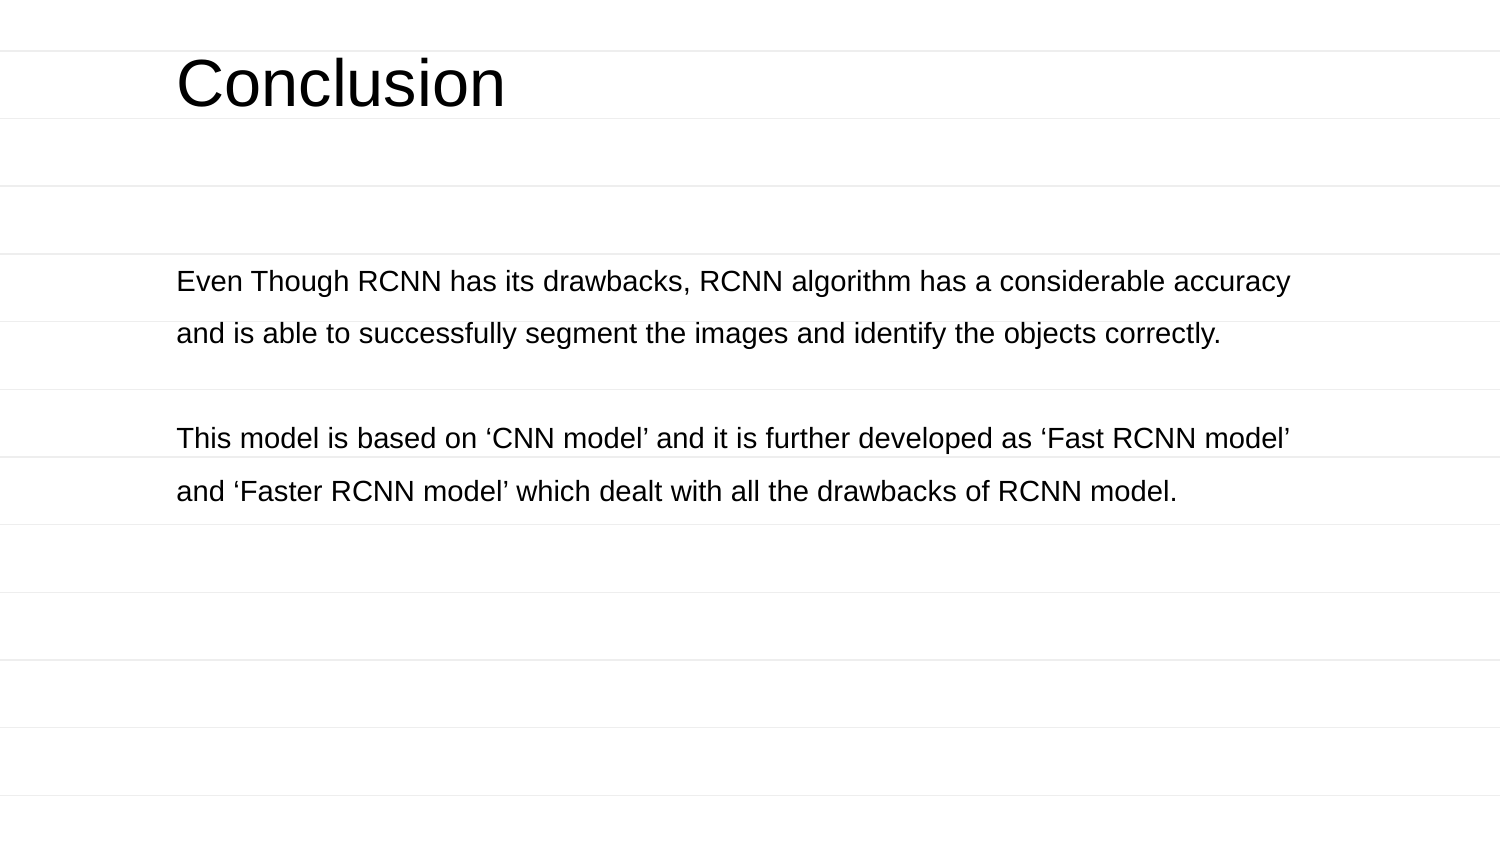

# Conclusion
Even Though RCNN has its drawbacks, RCNN algorithm has a considerable accuracy and is able to successfully segment the images and identify the objects correctly.

This model is based on ‘CNN model’ and it is further developed as ‘Fast RCNN model’ and ‘Faster RCNN model’ which dealt with all the drawbacks of RCNN model.